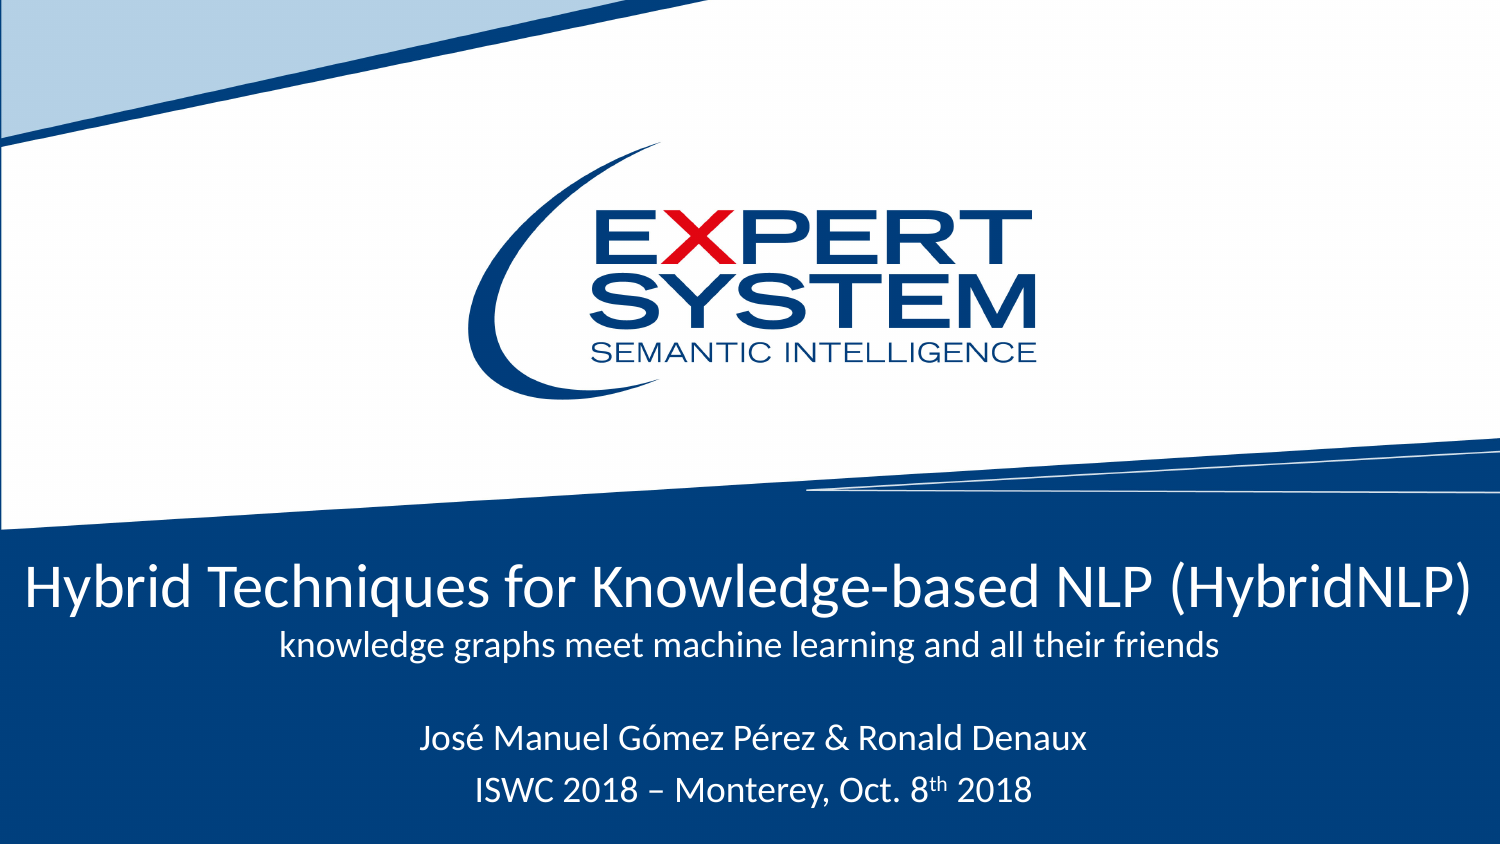

# Hybrid Techniques for Knowledge-based NLP (HybridNLP) knowledge graphs meet machine learning and all their friends
José Manuel Gómez Pérez & Ronald Denaux
ISWC 2018 – Monterey, Oct. 8th 2018